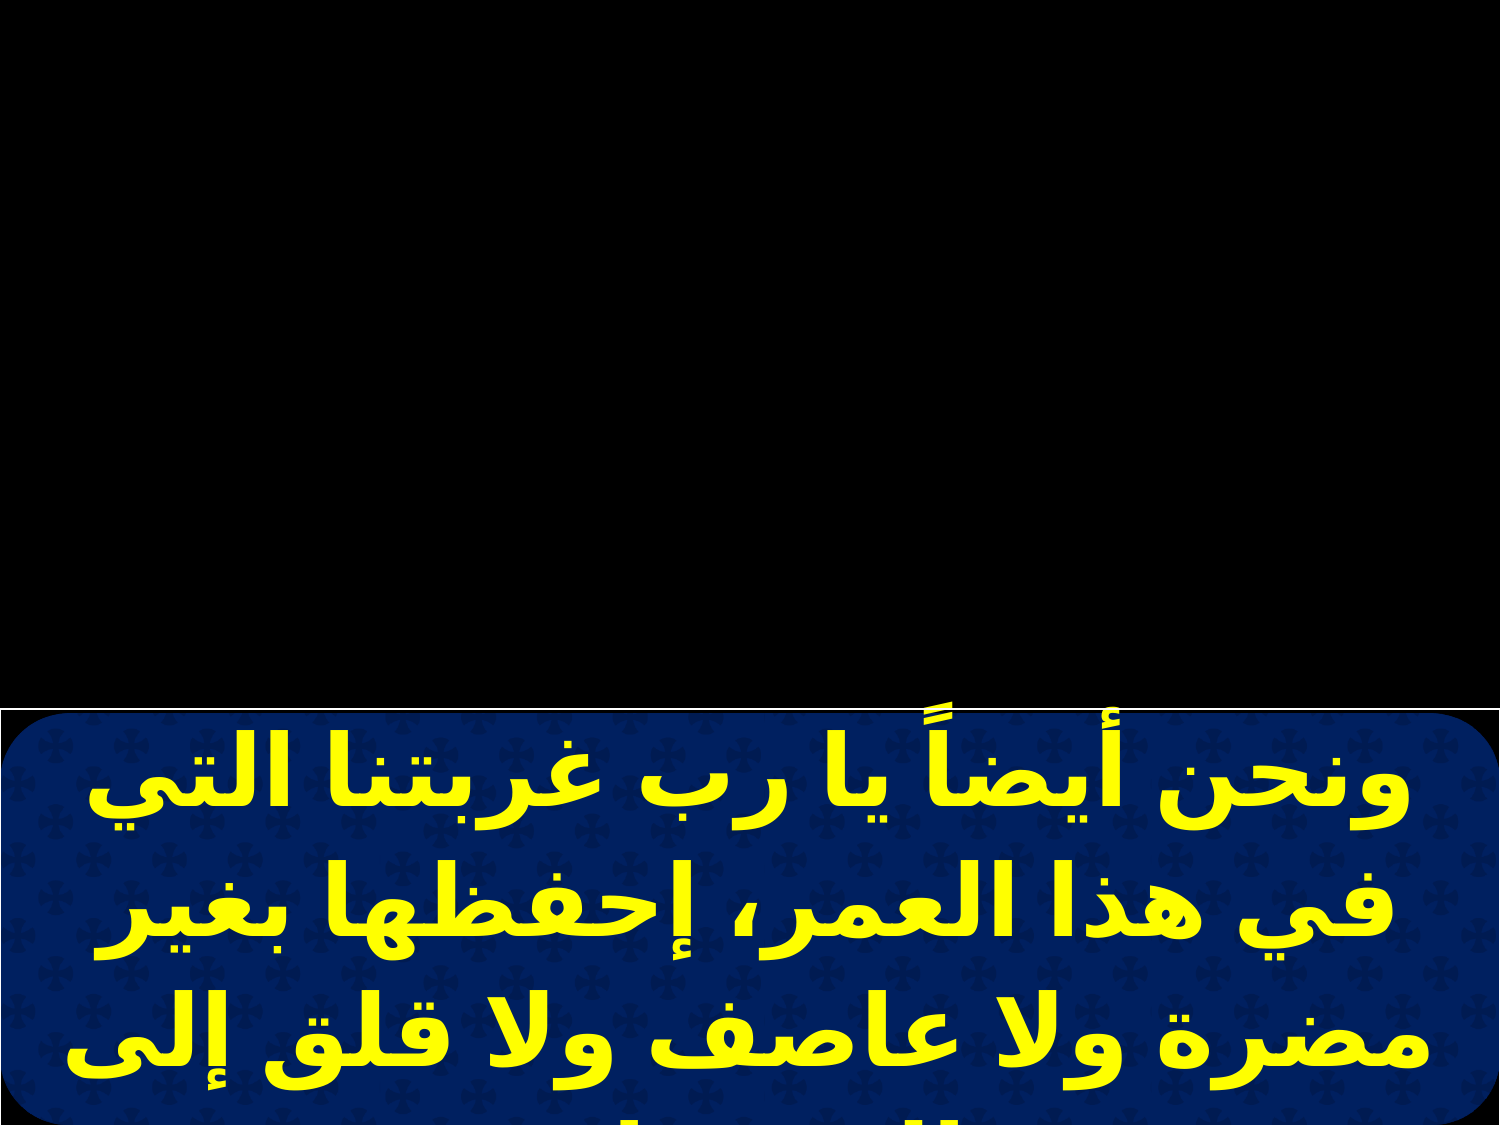

| ونحن أيضاً يا رب غربتنا التي في هذا العمر، إحفظها بغير مضرة ولا عاصف ولا قلق إلى الإنقضاء. |
| --- |